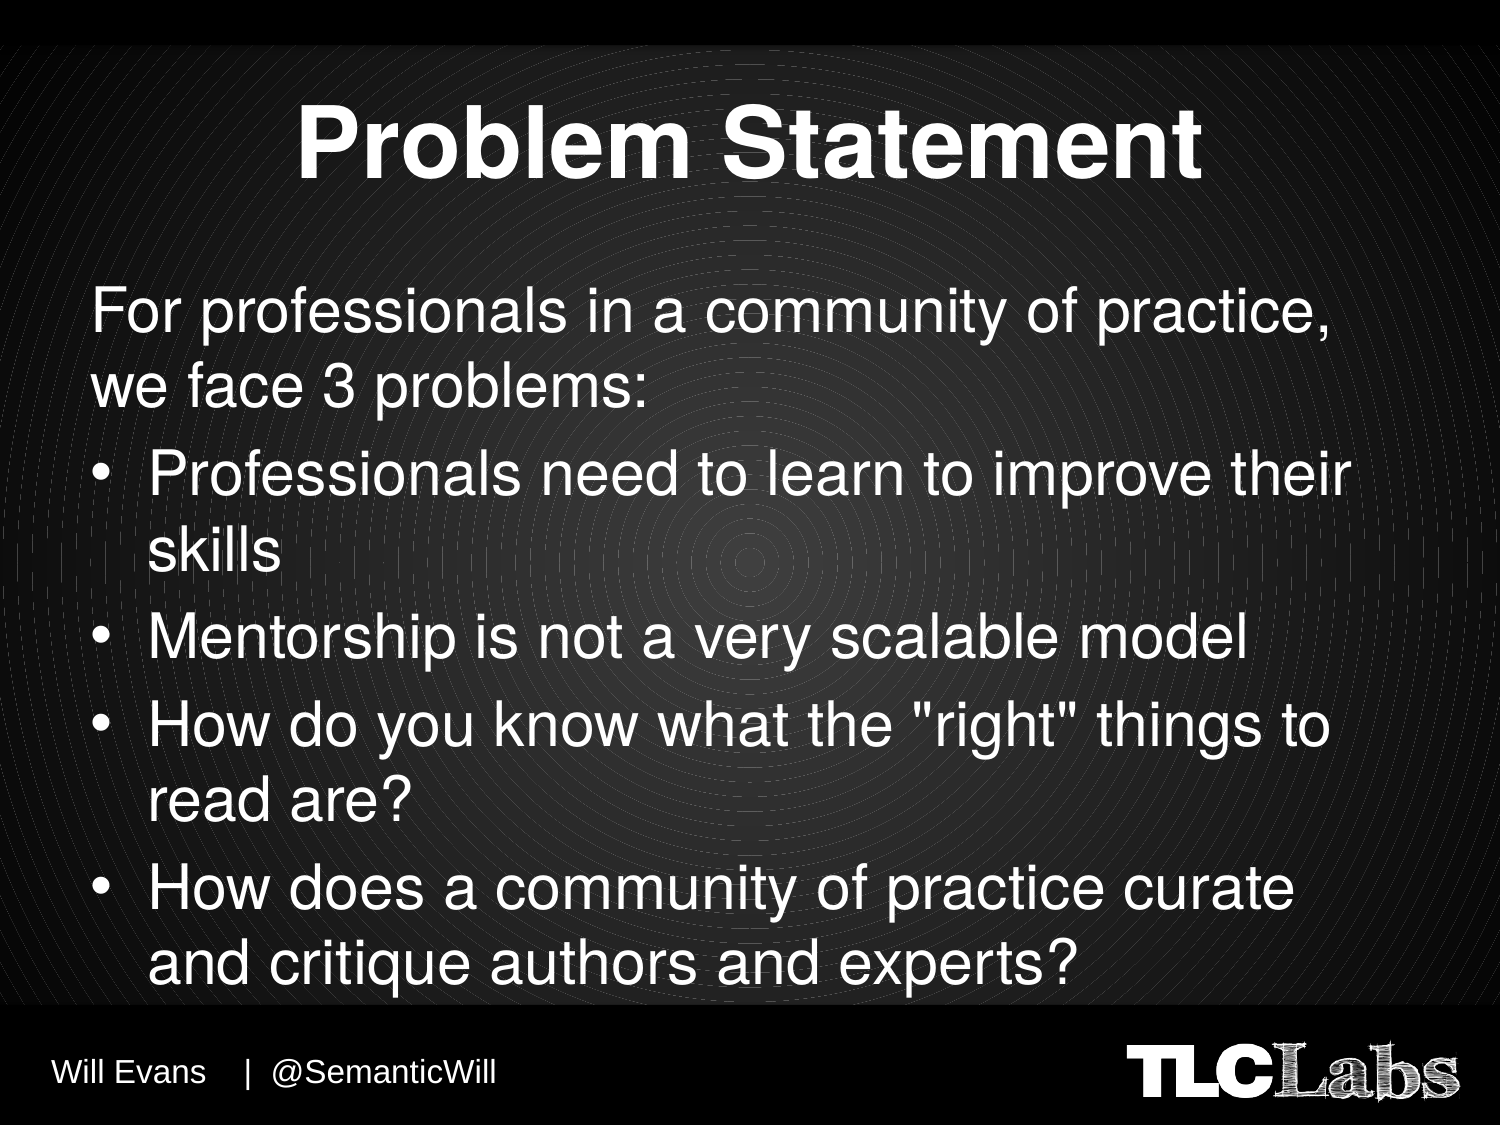

# Problem Statement
For professionals in a community of practice, we face 3 problems:
Professionals need to learn to improve their skills
Mentorship is not a very scalable model
How do you know what the "right" things to read are?
How does a community of practice curate and critique authors and experts?